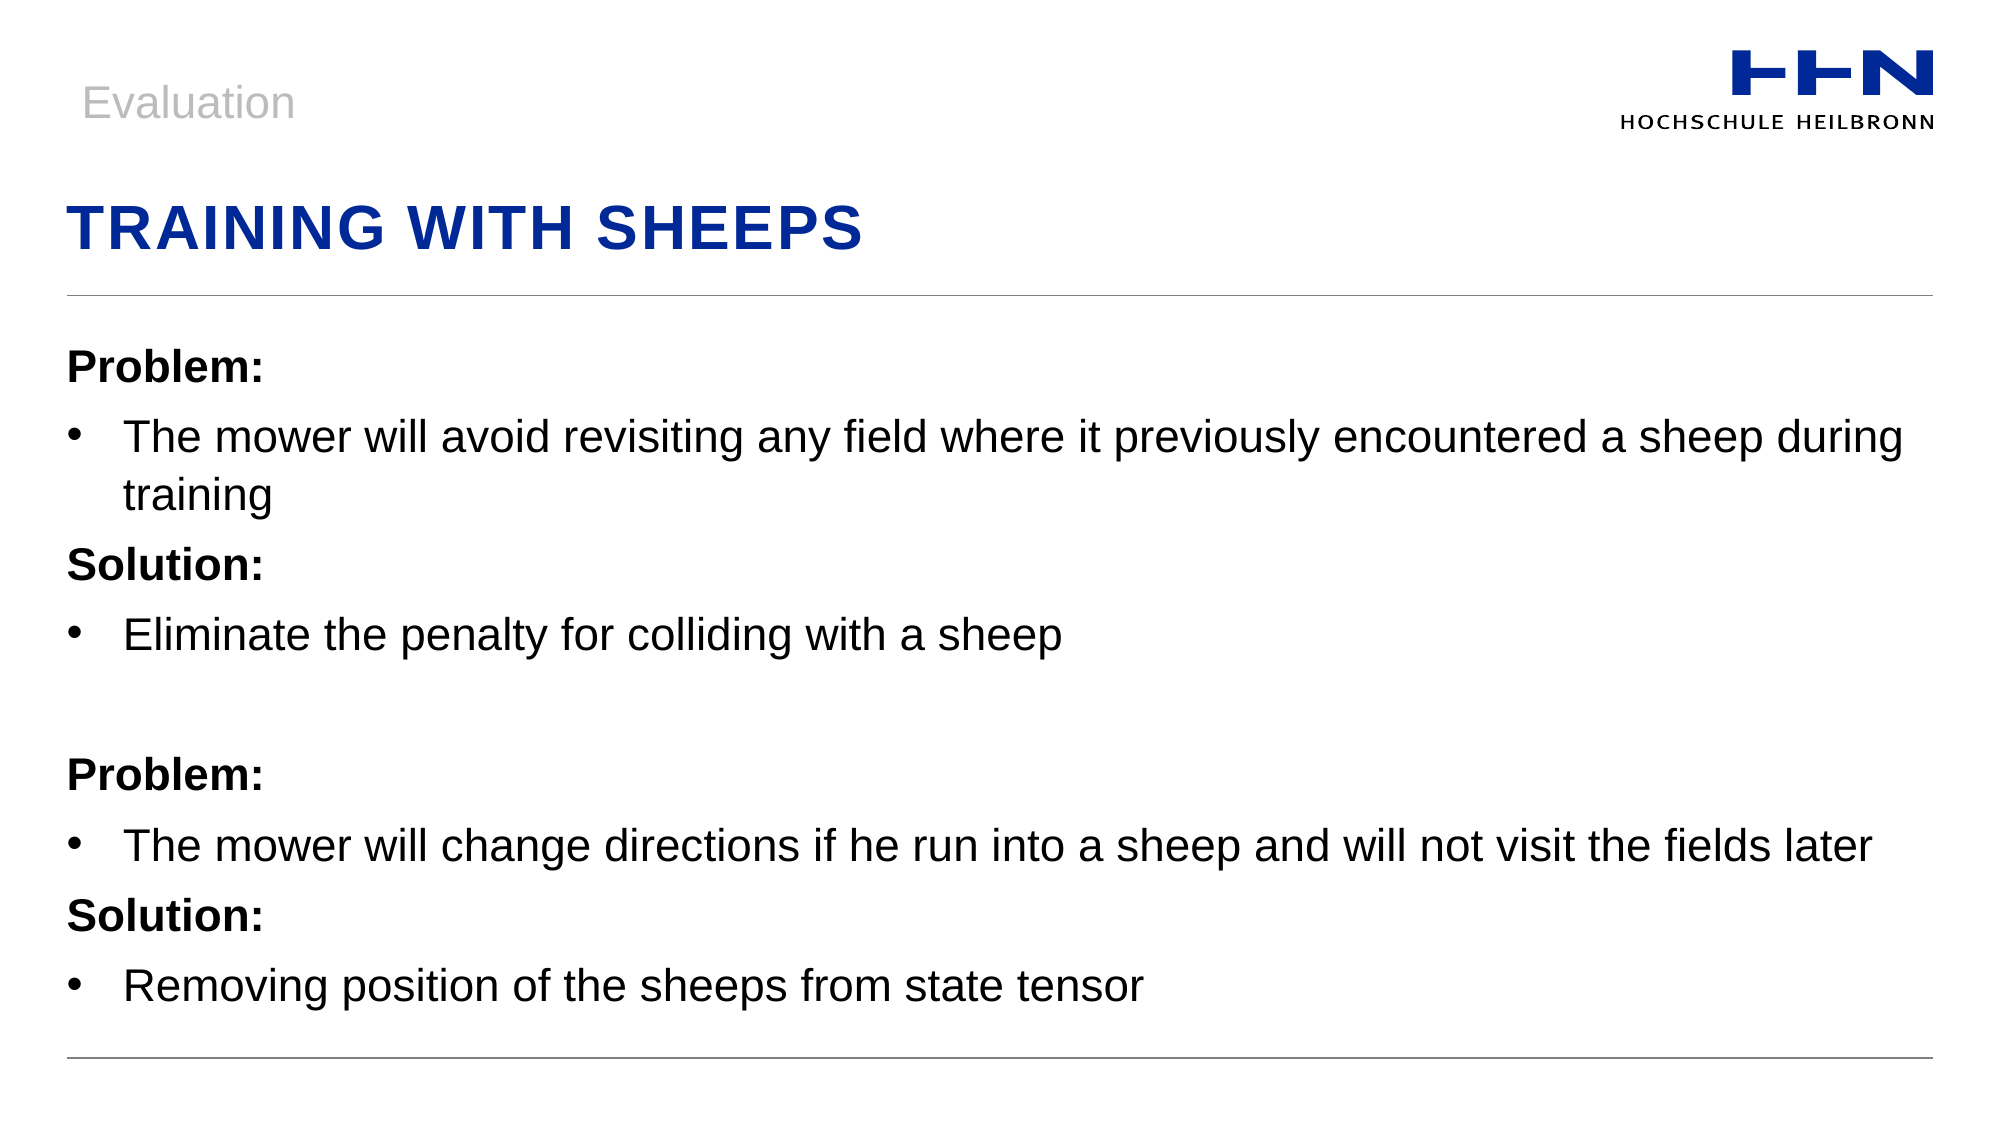

Evaluation
# Training with sheeps
Problem:
The mower will avoid revisiting any field where it previously encountered a sheep during training
Solution:
Eliminate the penalty for colliding with a sheep

Problem:
The mower will change directions if he run into a sheep and will not visit the fields later
Solution:
Removing position of the sheeps from state tensor